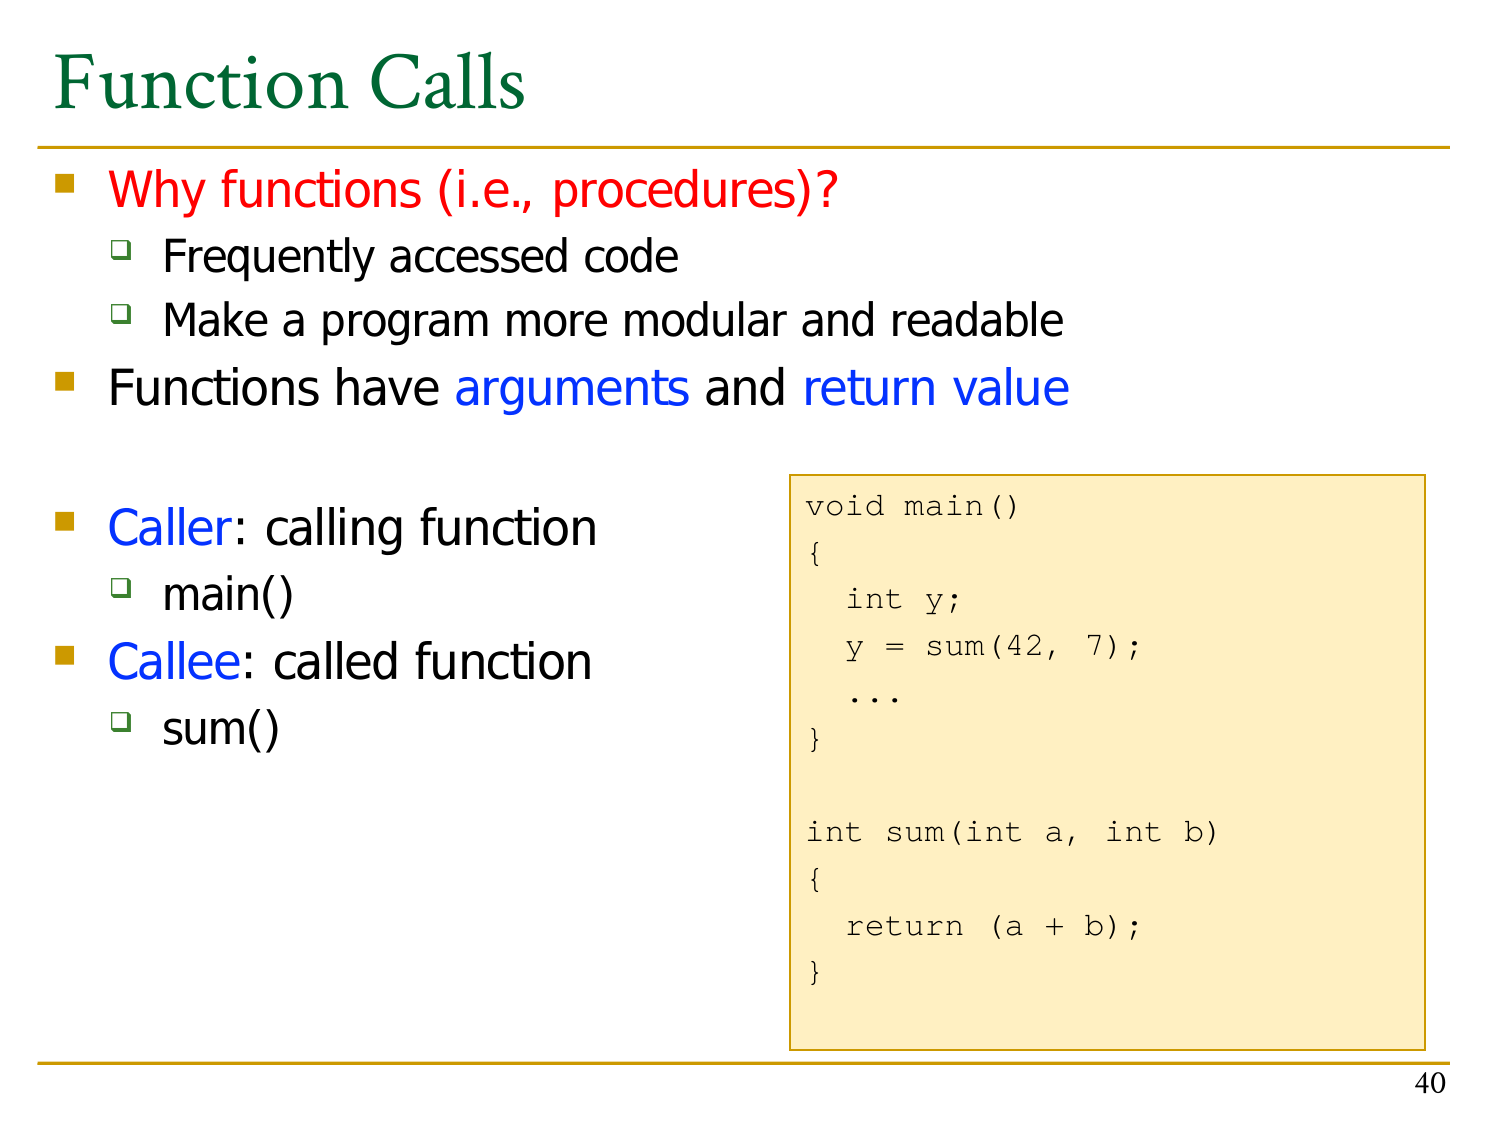

# Function Calls
Why functions (i.e., procedures)?
Frequently accessed code
Make a program more modular and readable
Functions have arguments and return value

Caller: calling function
main()
Callee: called function
sum()

void main()
{
  int y;
  y = sum(42, 7);
  ...
}

int sum(int a, int b)
{
  return (a + b);
}

40